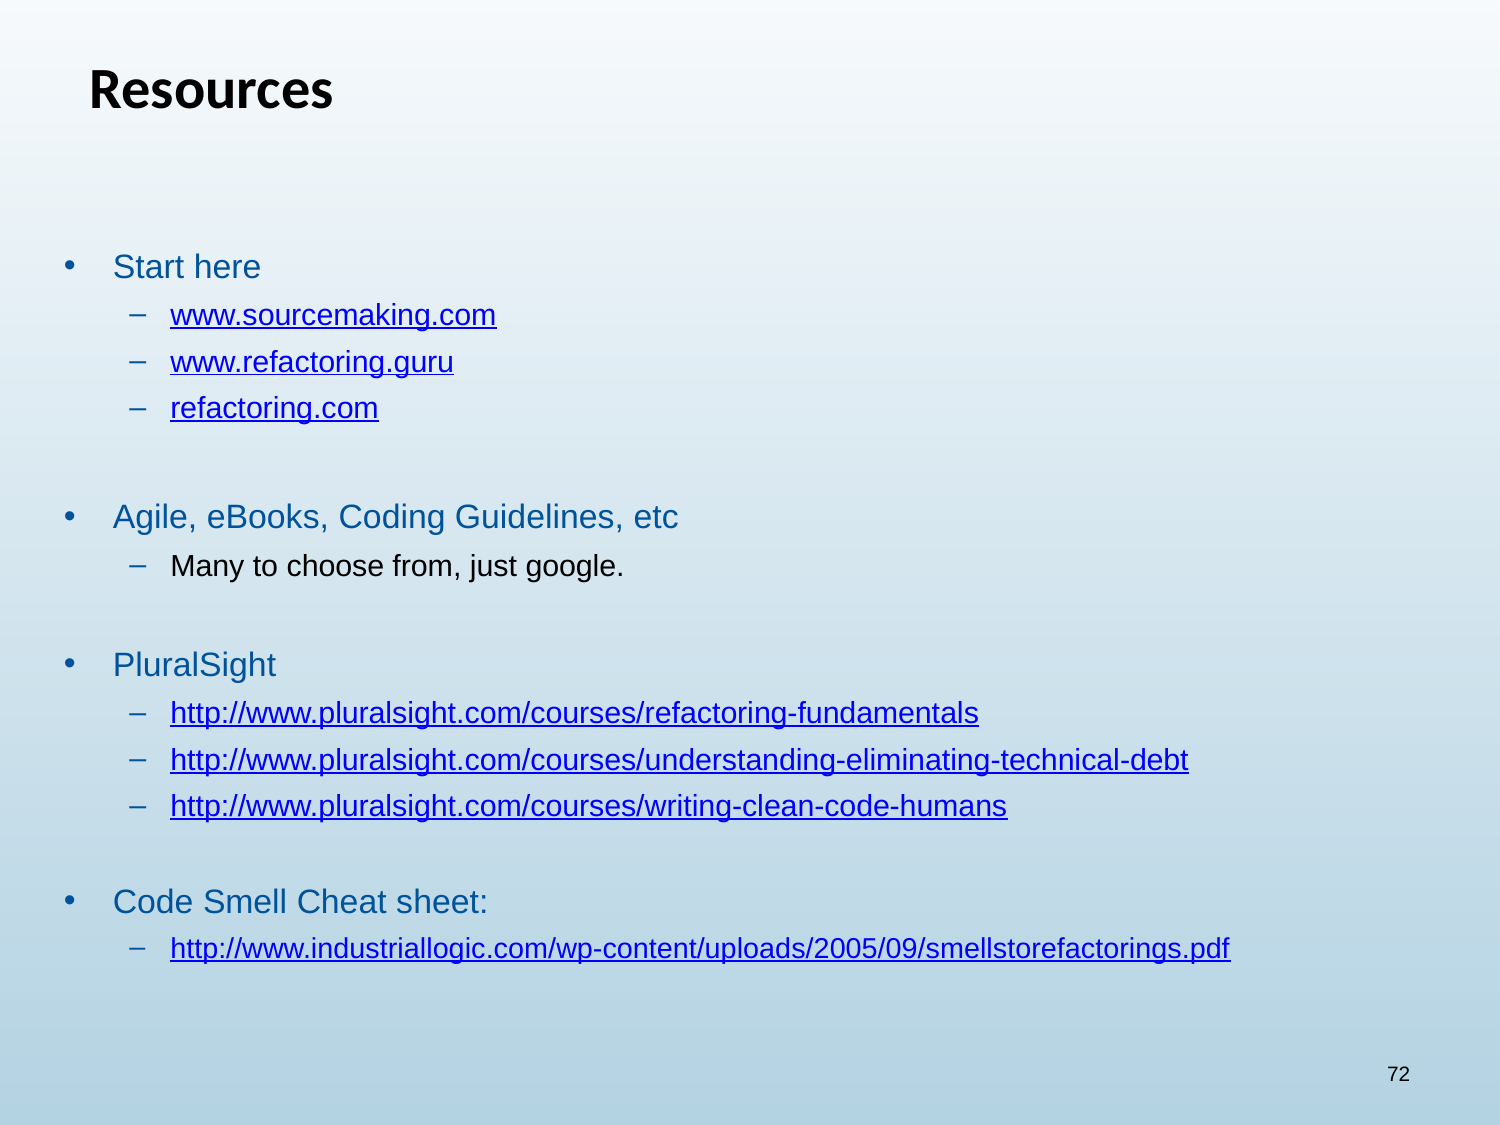

# Resources
Start here
www.sourcemaking.com
www.refactoring.guru
refactoring.com

Agile, eBooks, Coding Guidelines, etc
Many to choose from, just google.

PluralSight
http://www.pluralsight.com/courses/refactoring-fundamentals
http://www.pluralsight.com/courses/understanding-eliminating-technical-debt
http://www.pluralsight.com/courses/writing-clean-code-humans

Code Smell Cheat sheet:
http://www.industriallogic.com/wp-content/uploads/2005/09/smellstorefactorings.pdf